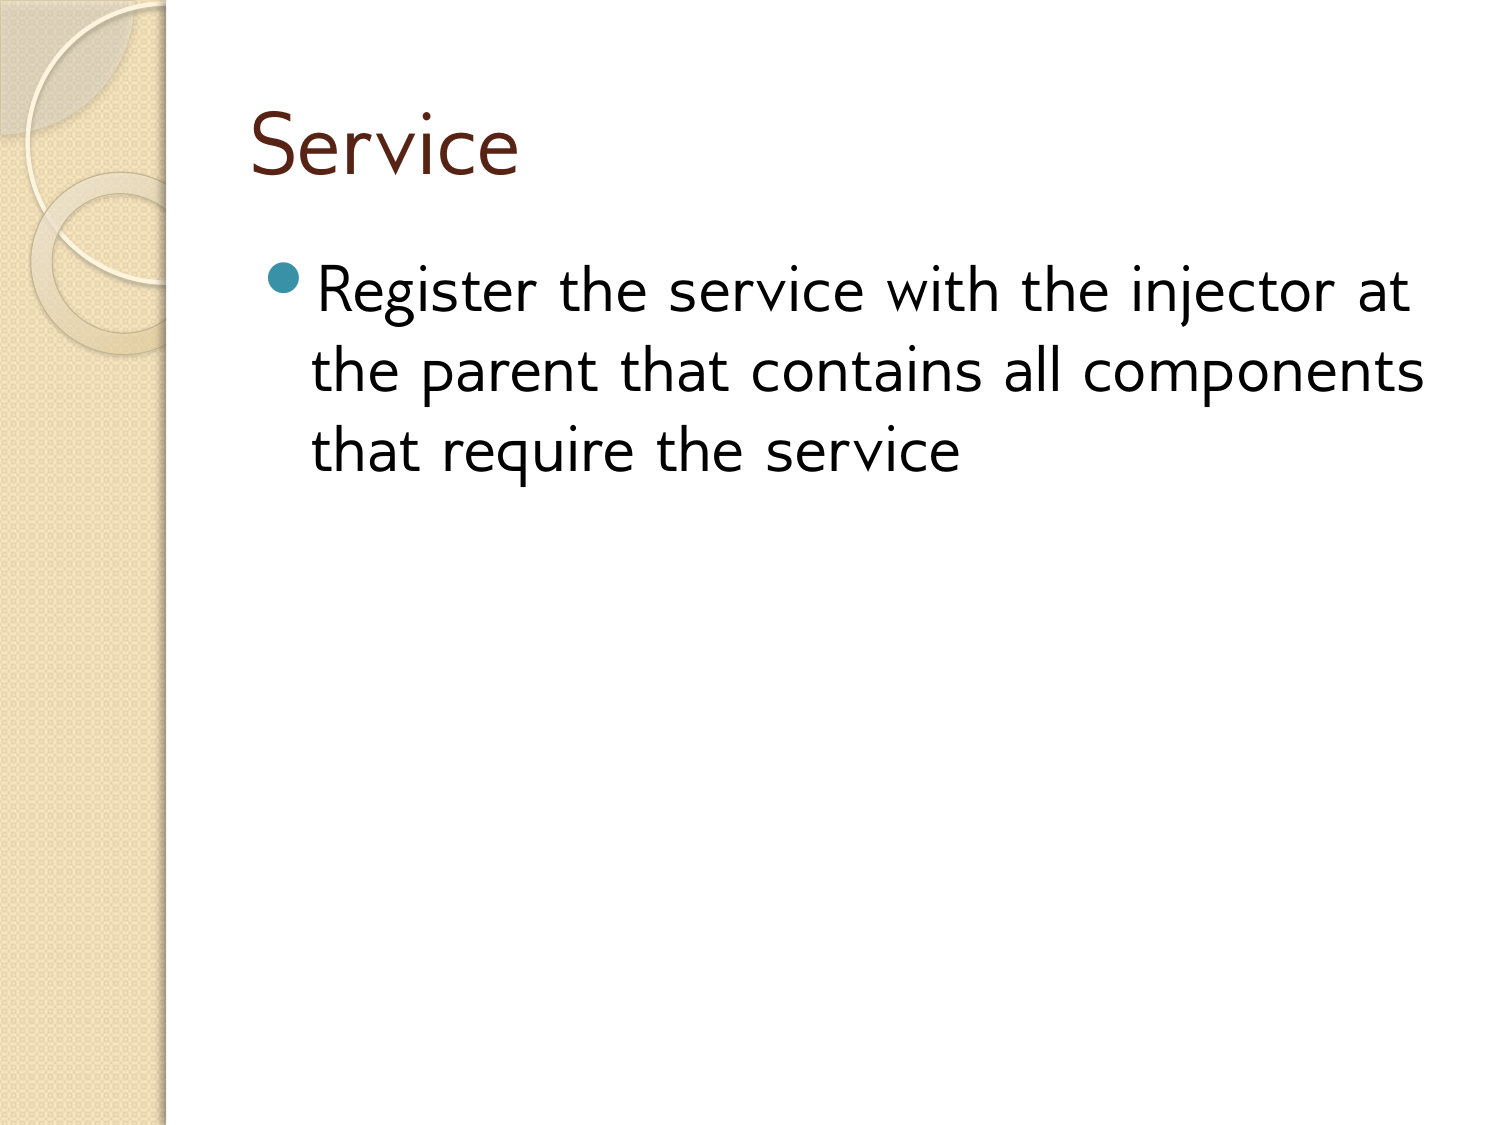

# Service
Register the service with the injector at the parent that contains all components that require the service